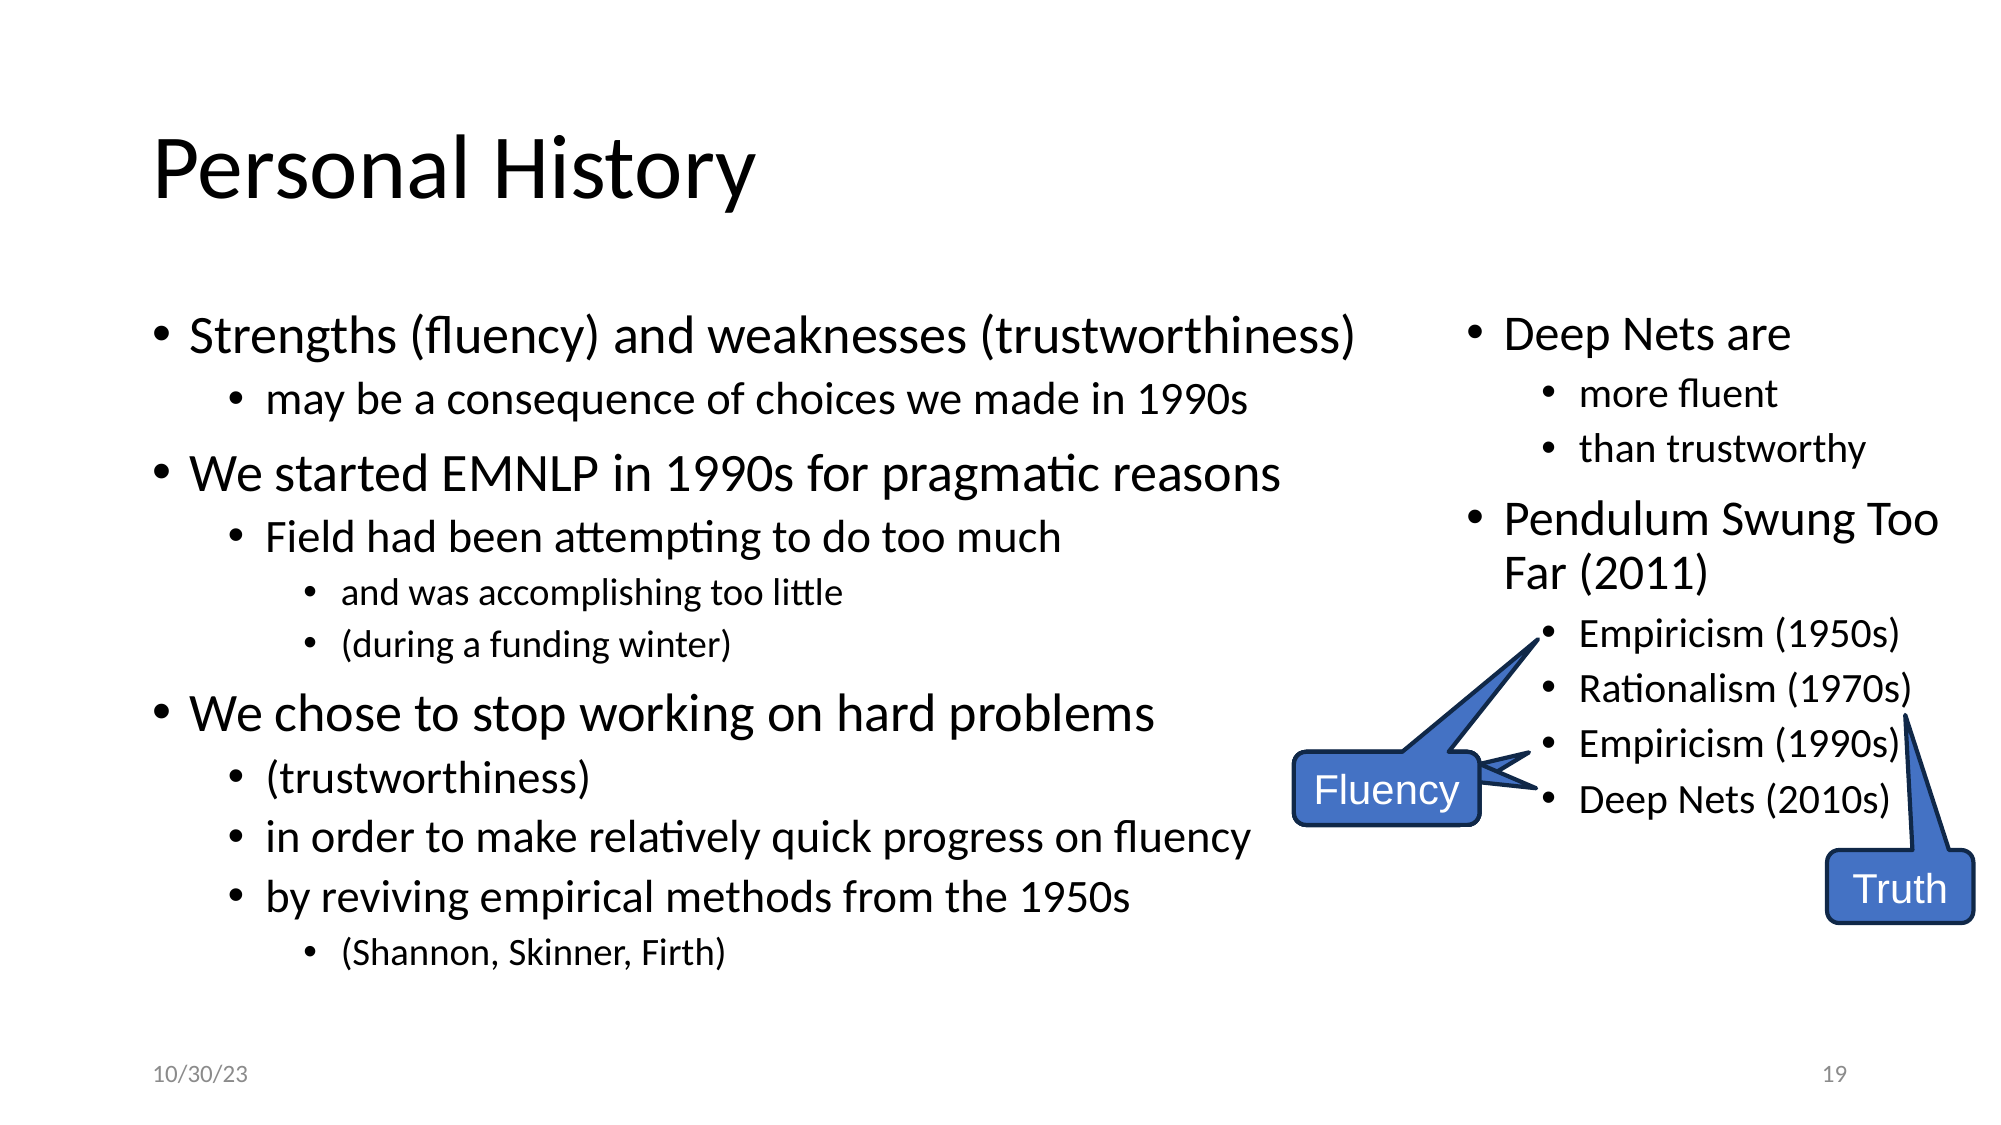

# Personal History
Strengths (fluency) and weaknesses (trustworthiness)
may be a consequence of choices we made in 1990s
We started EMNLP in 1990s for pragmatic reasons
Field had been attempting to do too much
and was accomplishing too little
(during a funding winter)
We chose to stop working on hard problems
(trustworthiness)
in order to make relatively quick progress on fluency
by reviving empirical methods from the 1950s
(Shannon, Skinner, Firth)
Deep Nets are
more fluent
than trustworthy
Pendulum Swung Too Far (2011)
Empiricism (1950s)
Rationalism (1970s)
Empiricism (1990s)
Deep Nets (2010s)
Fluency
Fluency
Fluency
Truth
10/30/23
19